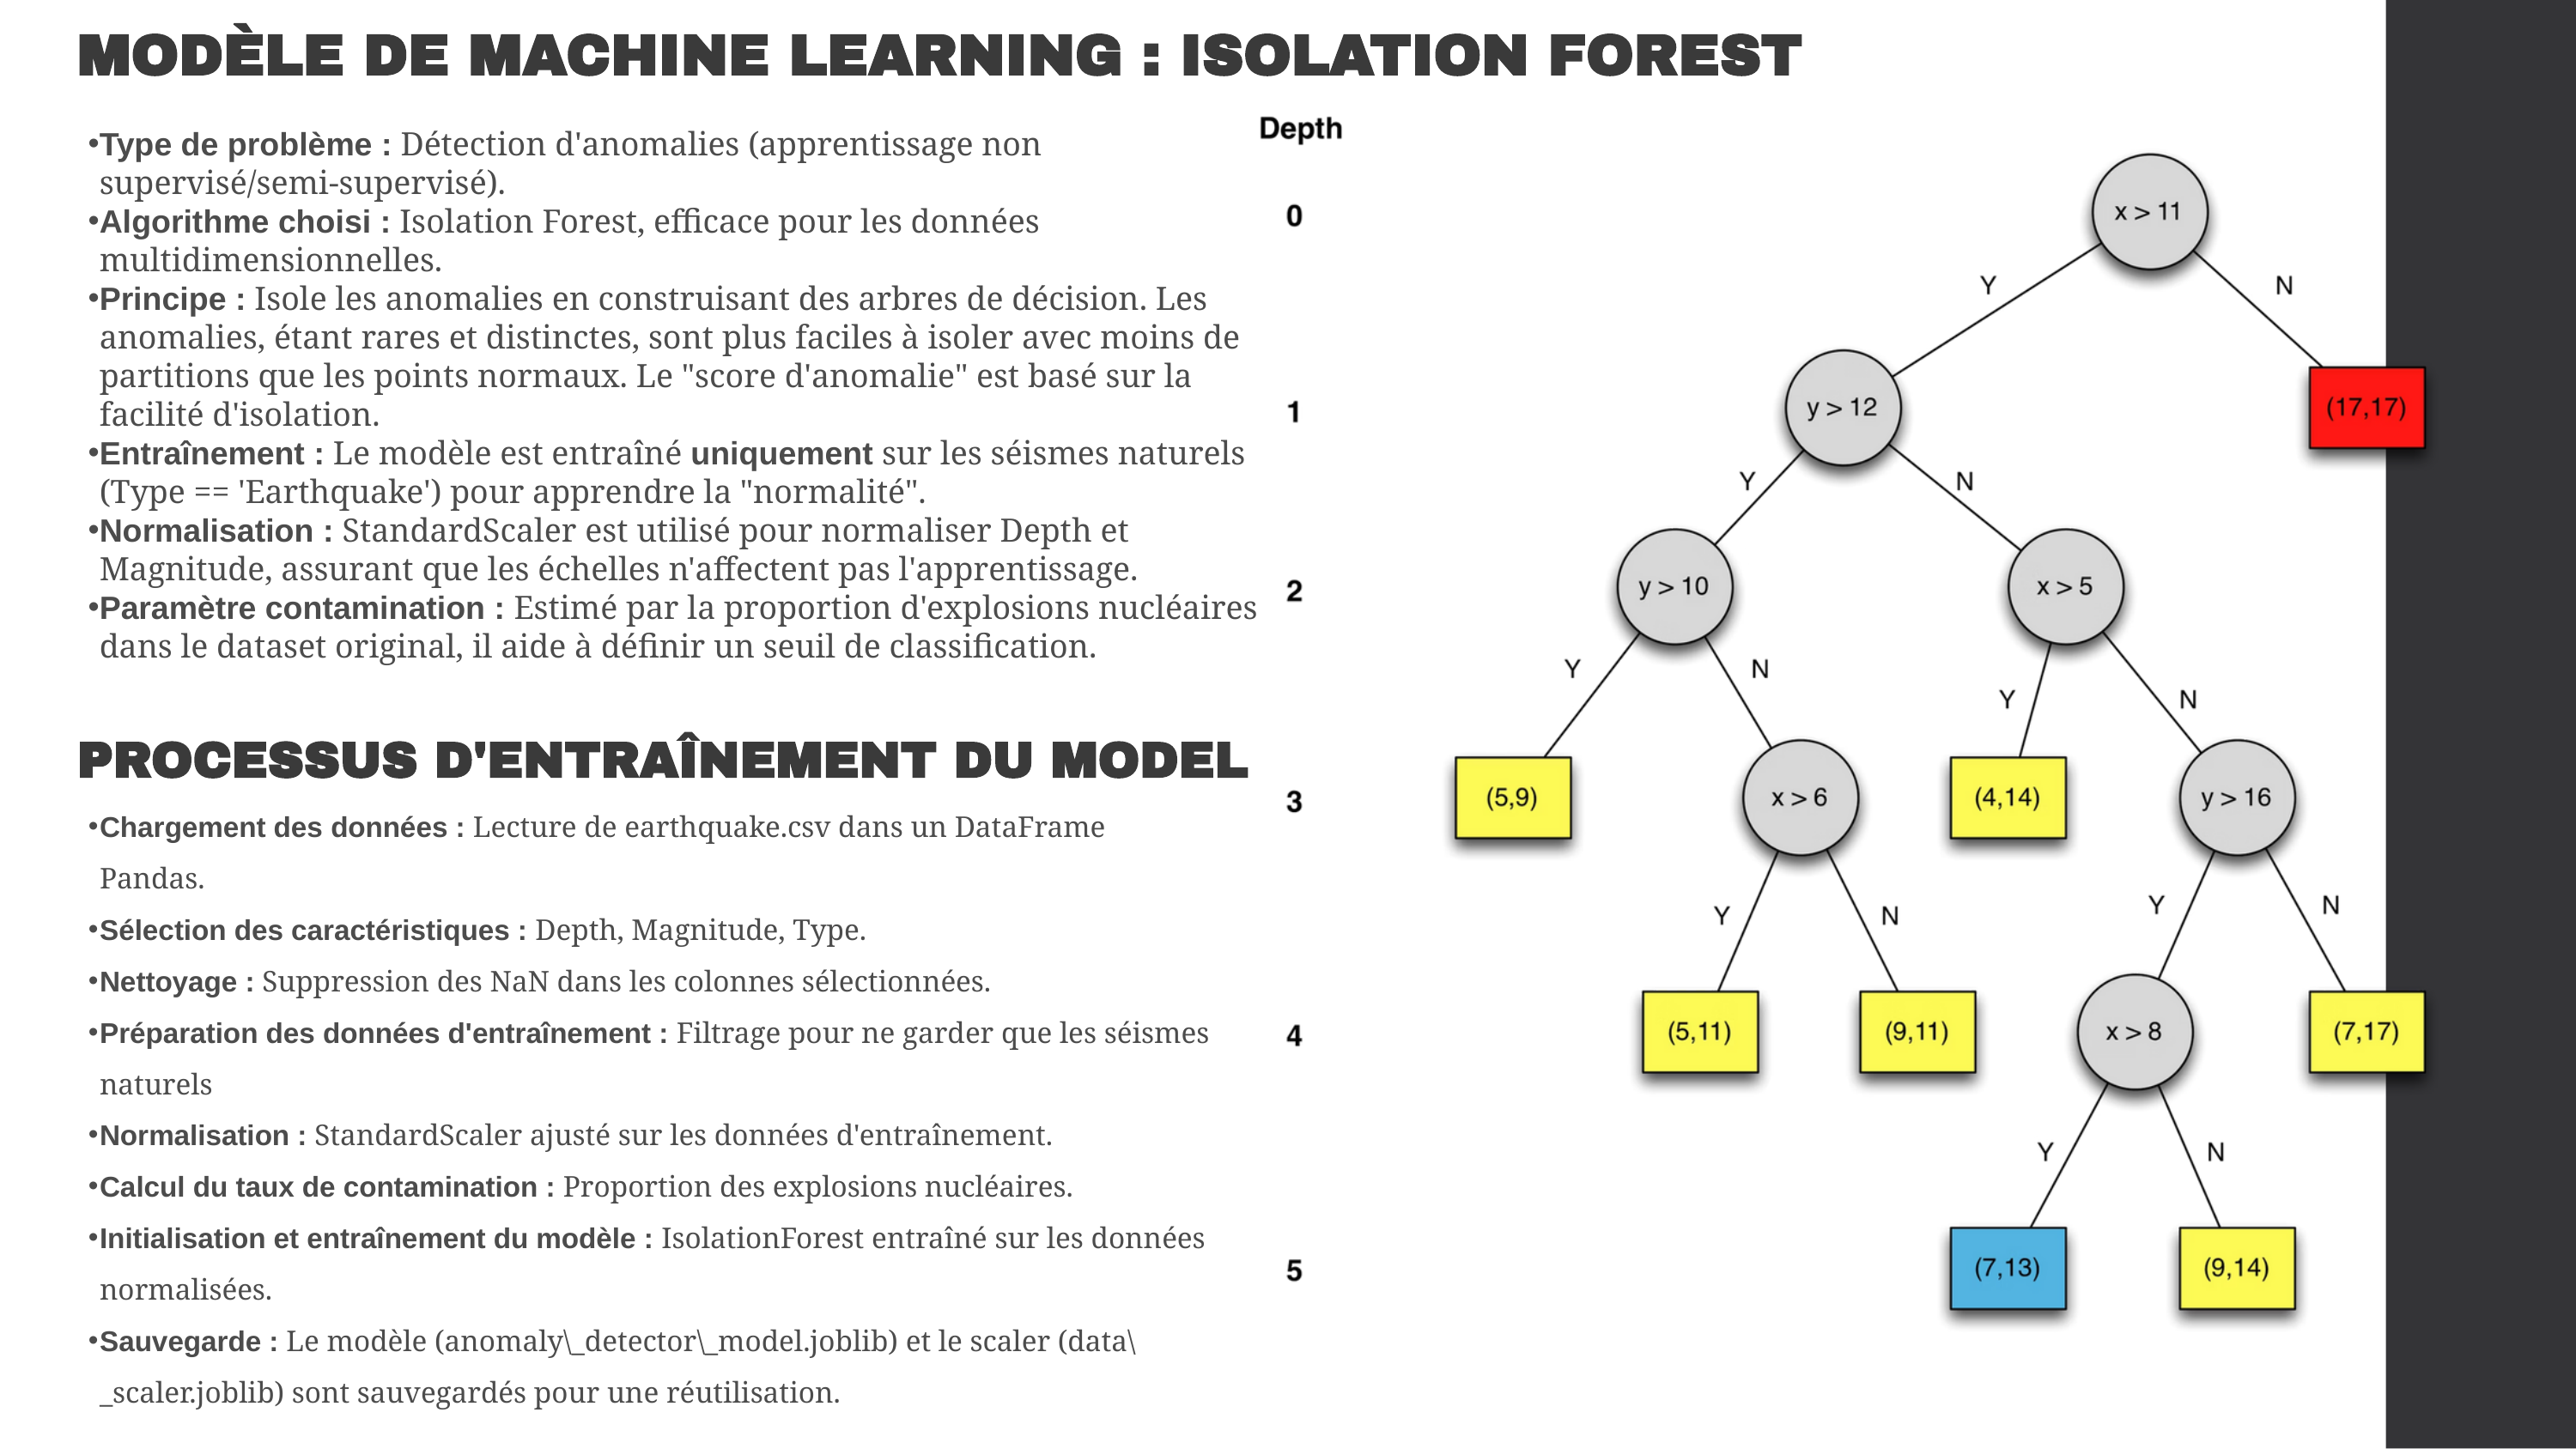

MODÈLE DE MACHINE LEARNING : ISOLATION FOREST

Type de problème : Détection d'anomalies (apprentissage non supervisé/semi-supervisé).
Algorithme choisi : Isolation Forest, efficace pour les données multidimensionnelles.
Principe : Isole les anomalies en construisant des arbres de décision. Les anomalies, étant rares et distinctes, sont plus faciles à isoler avec moins de partitions que les points normaux. Le "score d'anomalie" est basé sur la facilité d'isolation.
Entraînement : Le modèle est entraîné uniquement sur les séismes naturels (Type == 'Earthquake') pour apprendre la "normalité".
Normalisation : StandardScaler est utilisé pour normaliser Depth et Magnitude, assurant que les échelles n'affectent pas l'apprentissage.
Paramètre contamination : Estimé par la proportion d'explosions nucléaires dans le dataset original, il aide à définir un seuil de classification.

PROCESSUS D'ENTRAÎNEMENT DU MODEL
Chargement des données : Lecture de earthquake.csv dans un DataFrame Pandas.
Sélection des caractéristiques : Depth, Magnitude, Type.
Nettoyage : Suppression des NaN dans les colonnes sélectionnées.
Préparation des données d'entraînement : Filtrage pour ne garder que les séismes naturels
Normalisation : StandardScaler ajusté sur les données d'entraînement.
Calcul du taux de contamination : Proportion des explosions nucléaires.
Initialisation et entraînement du modèle : IsolationForest entraîné sur les données normalisées.
Sauvegarde : Le modèle (anomaly\_detector\_model.joblib) et le scaler (data\_scaler.joblib) sont sauvegardés pour une réutilisation.